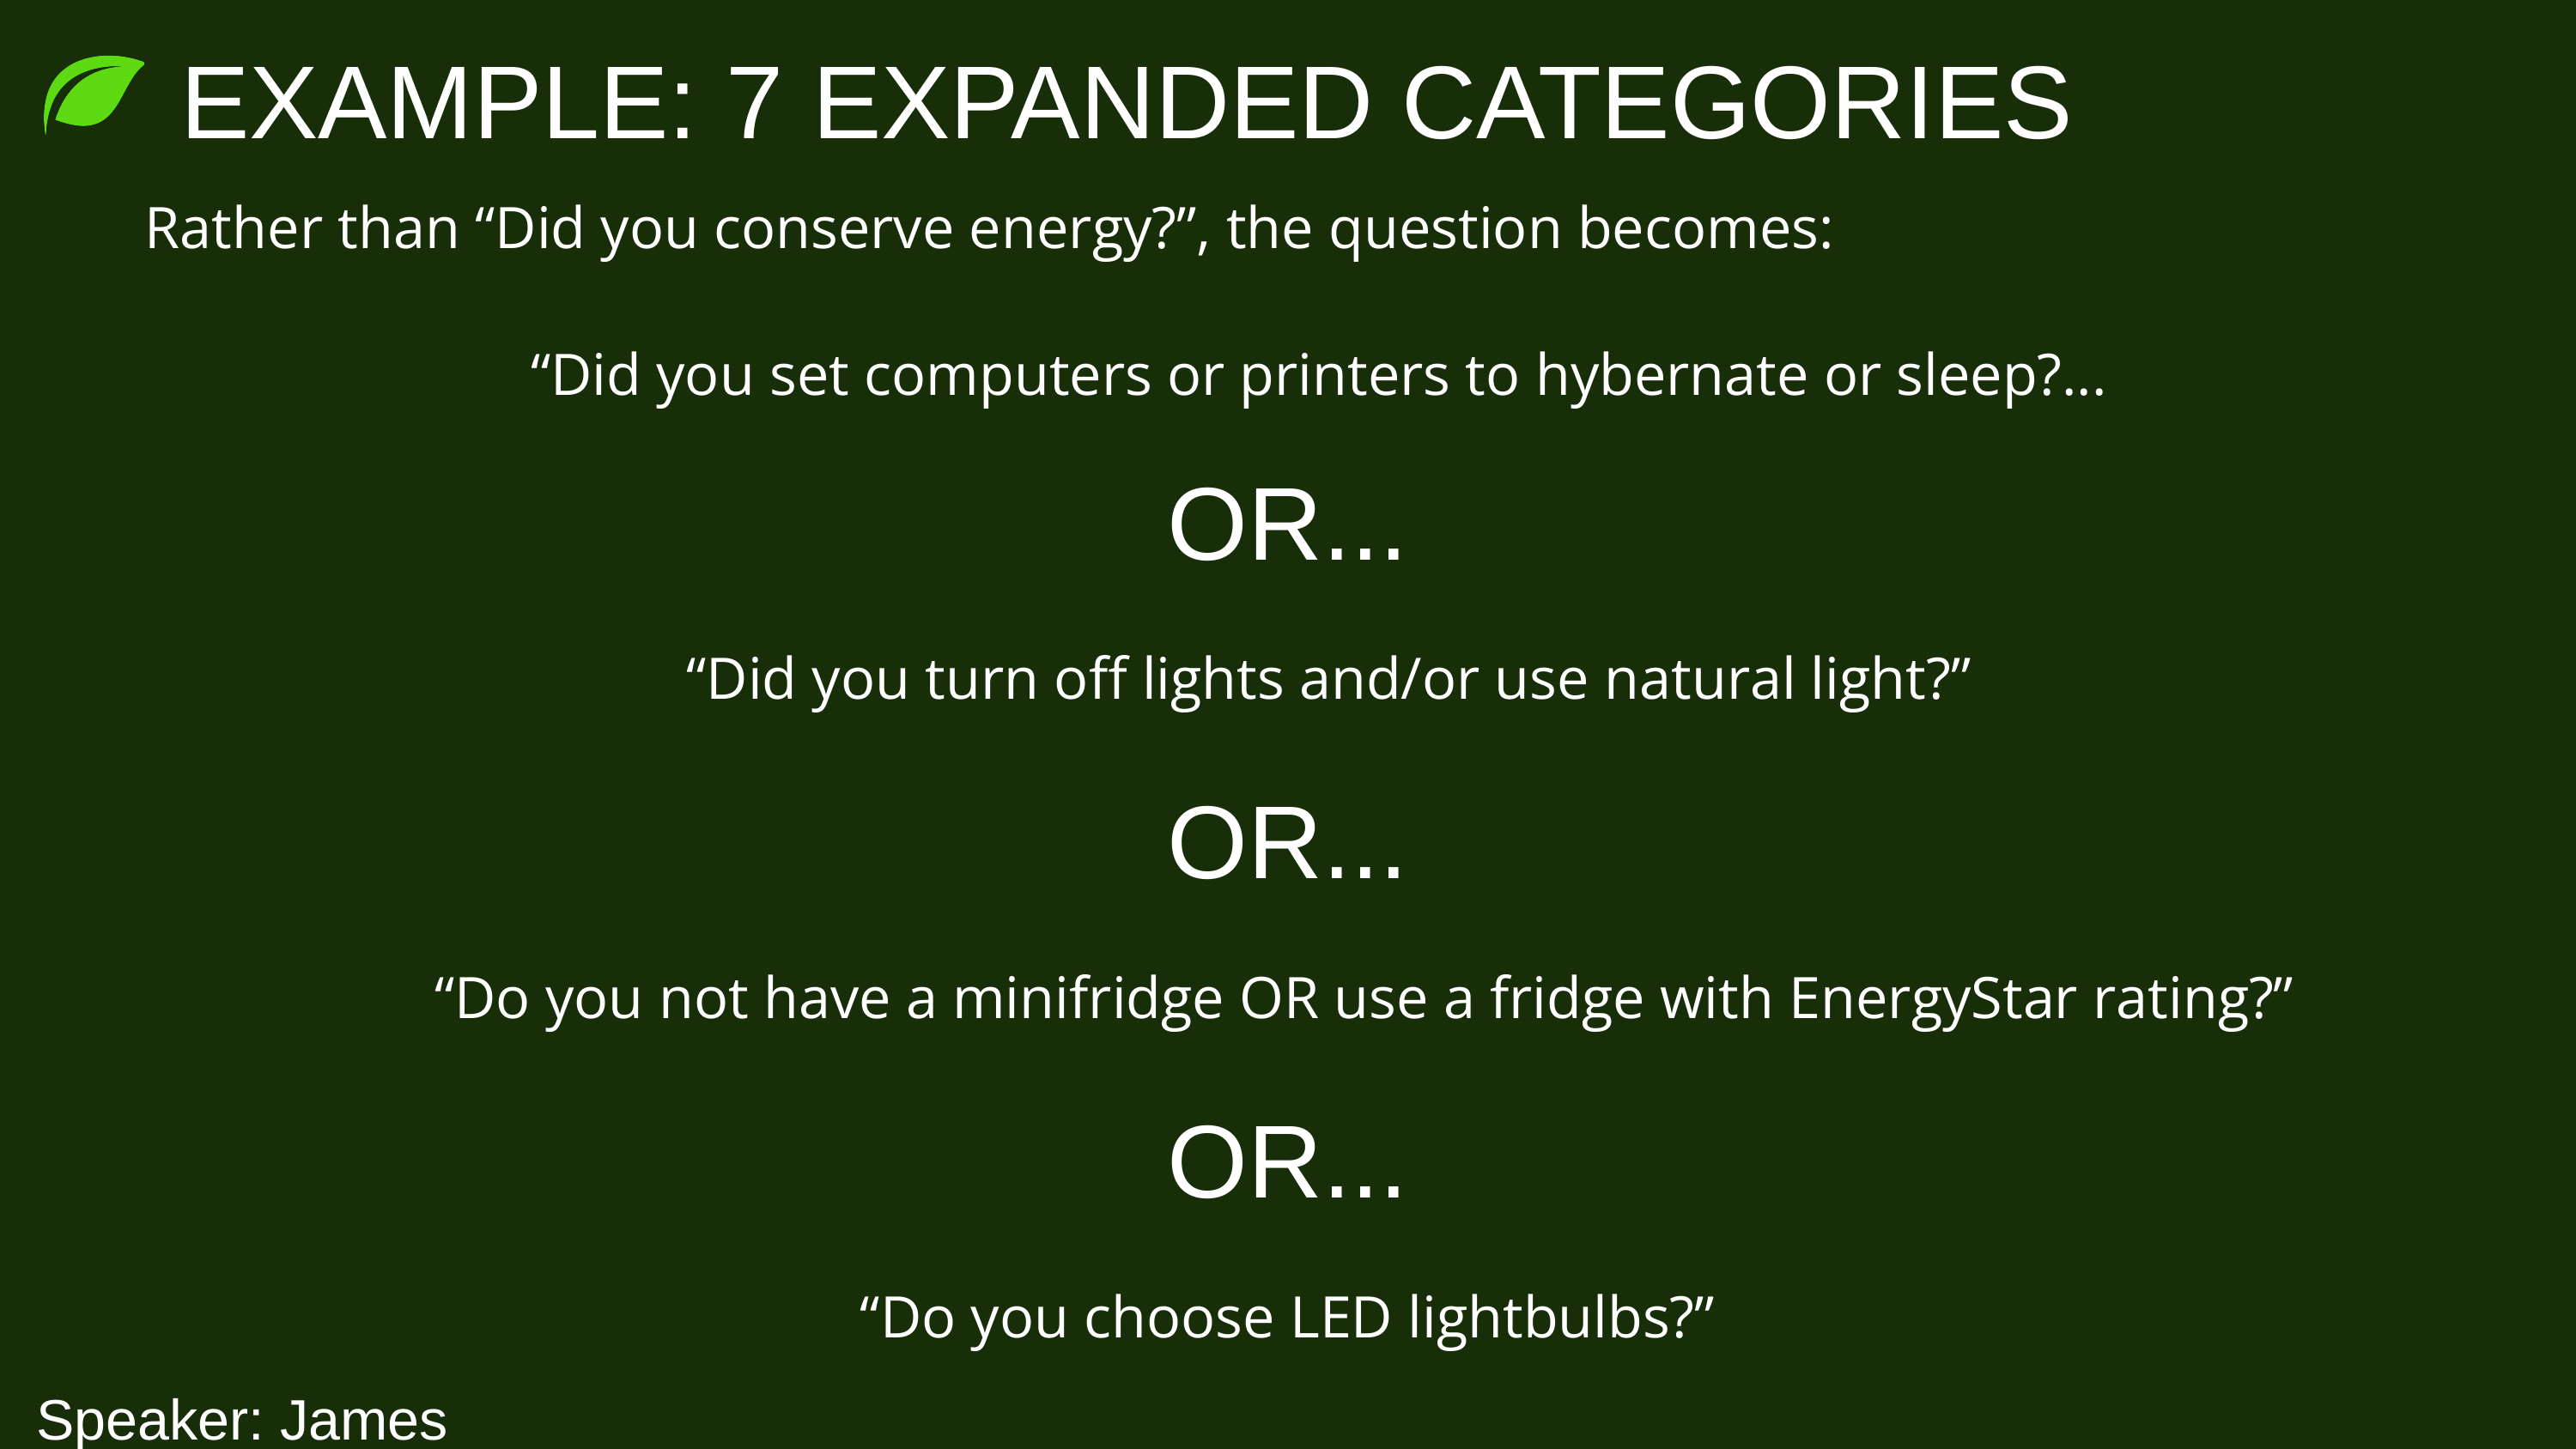

EXAMPLE: 7 EXPANDED CATEGORIES

Rather than “Did you conserve energy?”, the question becomes:
“Did you set computers or printers to hybernate or sleep?...
OR...
“Did you turn off lights and/or use natural light?”
OR...
“Do you not have a minifridge OR use a fridge with EnergyStar rating?”
OR...
“Do you choose LED lightbulbs?”
Speaker: James